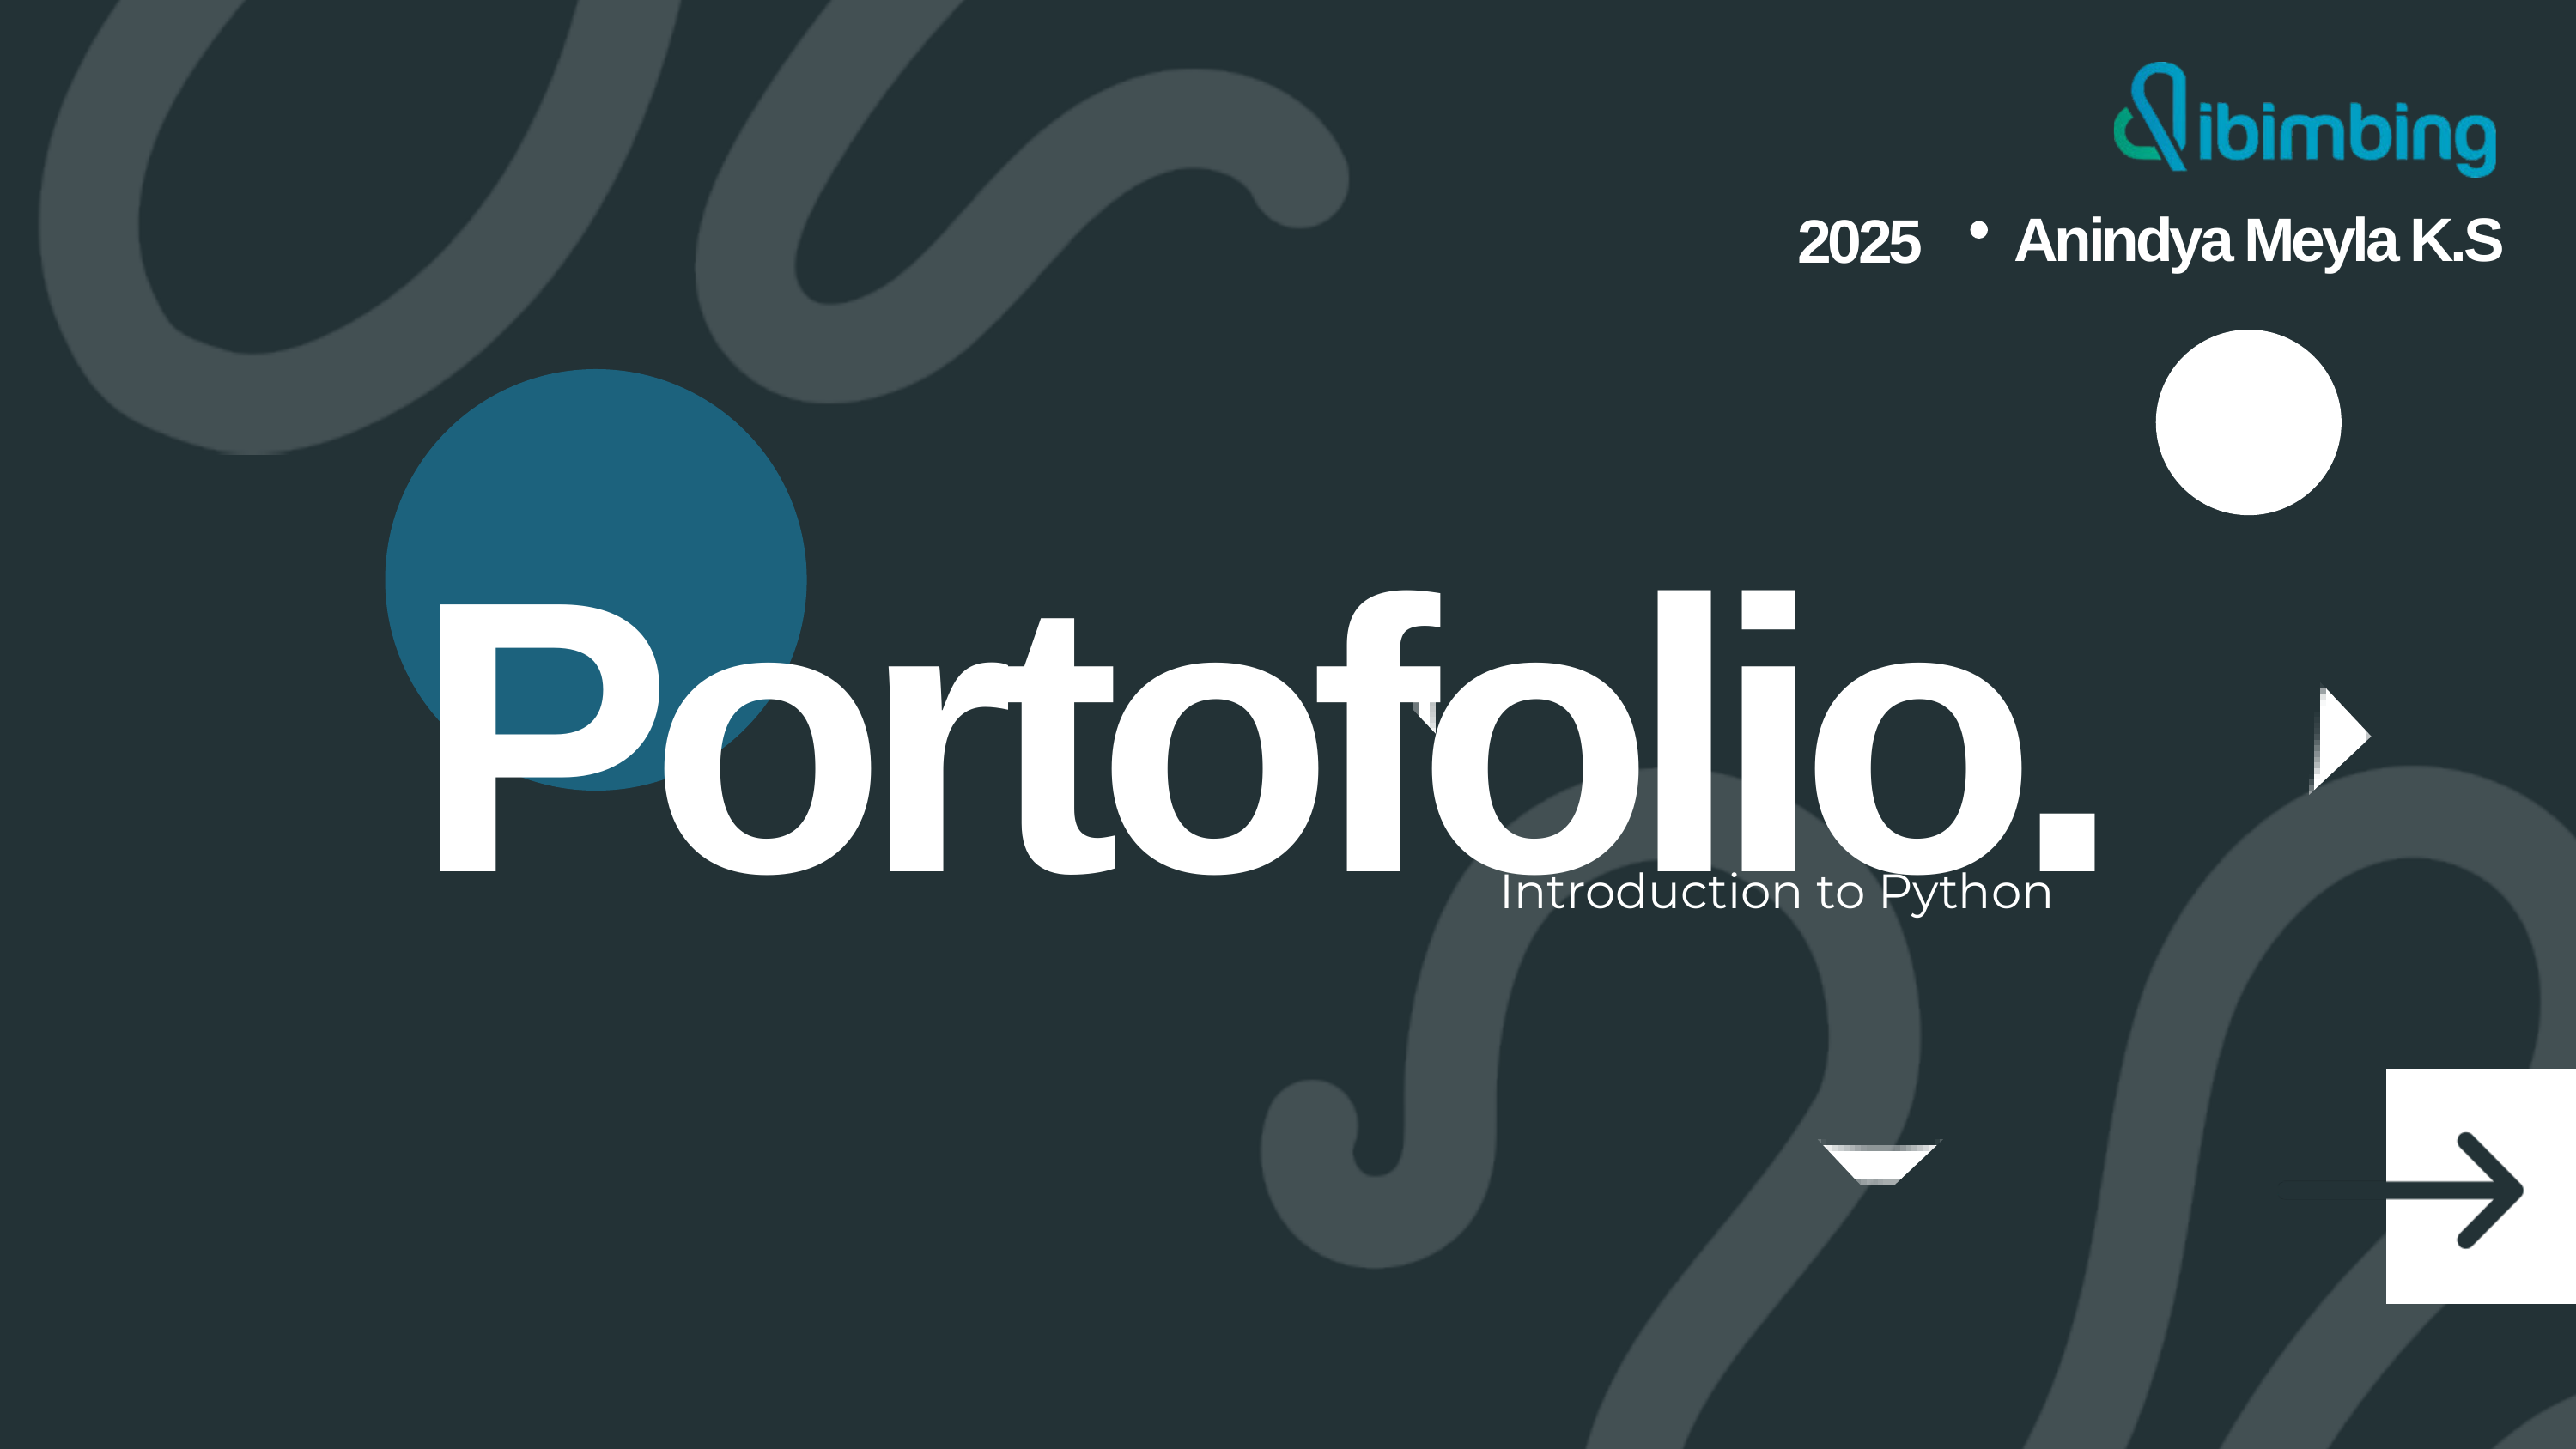

Anindya Meyla K.S
2025

Portofolio.

Introduction to Python